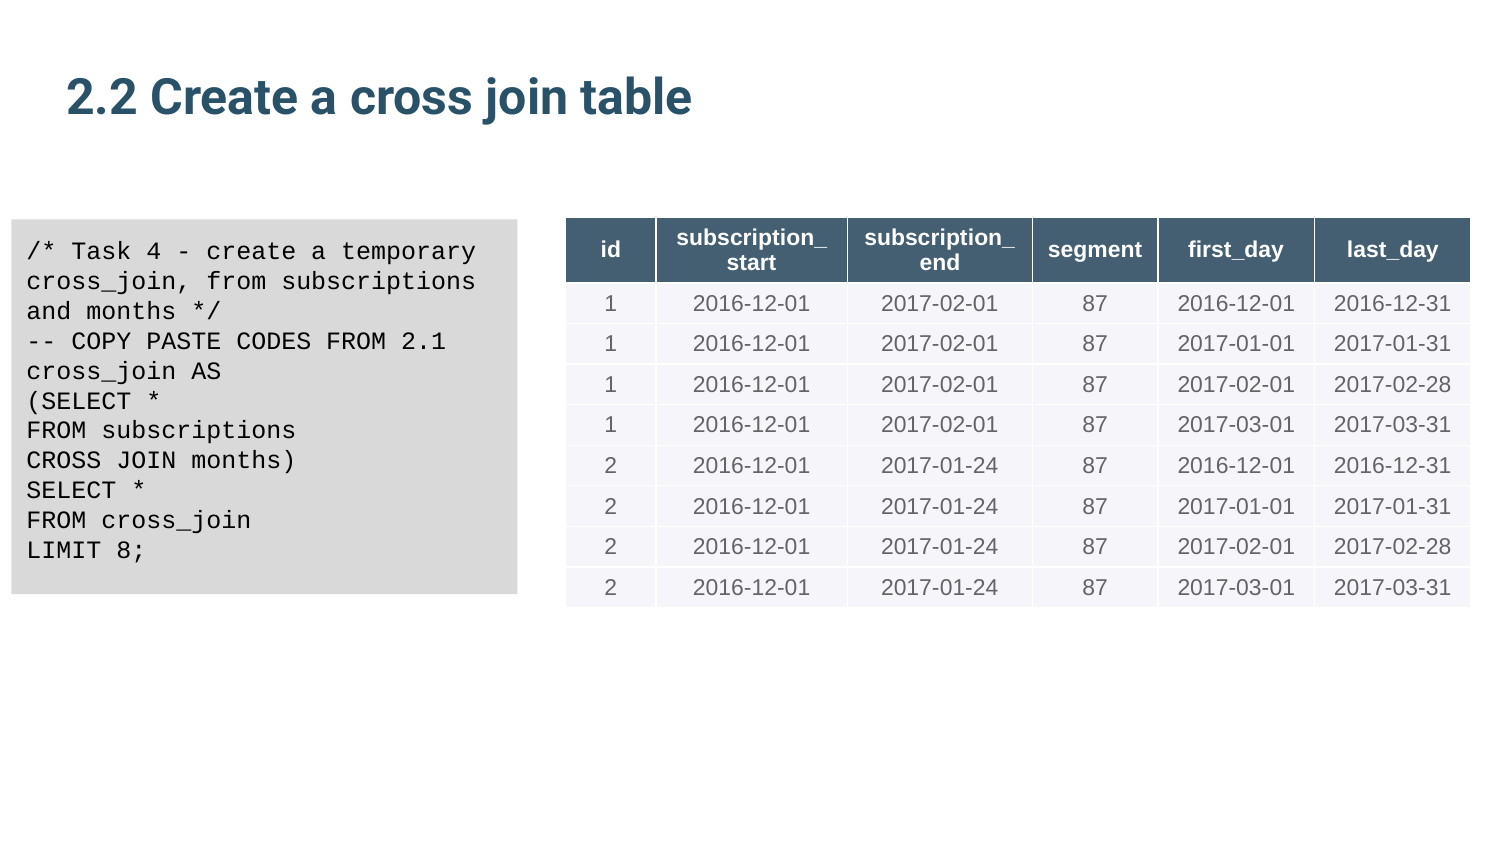

2.2 Create a cross join table
| id | subscription\_start | subscription\_end | segment | first\_day | last\_day |
| --- | --- | --- | --- | --- | --- |
| 1 | 2016-12-01 | 2017-02-01 | 87 | 2016-12-01 | 2016-12-31 |
| 1 | 2016-12-01 | 2017-02-01 | 87 | 2017-01-01 | 2017-01-31 |
| 1 | 2016-12-01 | 2017-02-01 | 87 | 2017-02-01 | 2017-02-28 |
| 1 | 2016-12-01 | 2017-02-01 | 87 | 2017-03-01 | 2017-03-31 |
| 2 | 2016-12-01 | 2017-01-24 | 87 | 2016-12-01 | 2016-12-31 |
| 2 | 2016-12-01 | 2017-01-24 | 87 | 2017-01-01 | 2017-01-31 |
| 2 | 2016-12-01 | 2017-01-24 | 87 | 2017-02-01 | 2017-02-28 |
| 2 | 2016-12-01 | 2017-01-24 | 87 | 2017-03-01 | 2017-03-31 |
/* Task 4 - create a temporary cross_join, from subscriptions and months */
-- COPY PASTE CODES FROM 2.1
cross_join AS
(SELECT *
FROM subscriptions
CROSS JOIN months)
SELECT *
FROM cross_join
LIMIT 8;